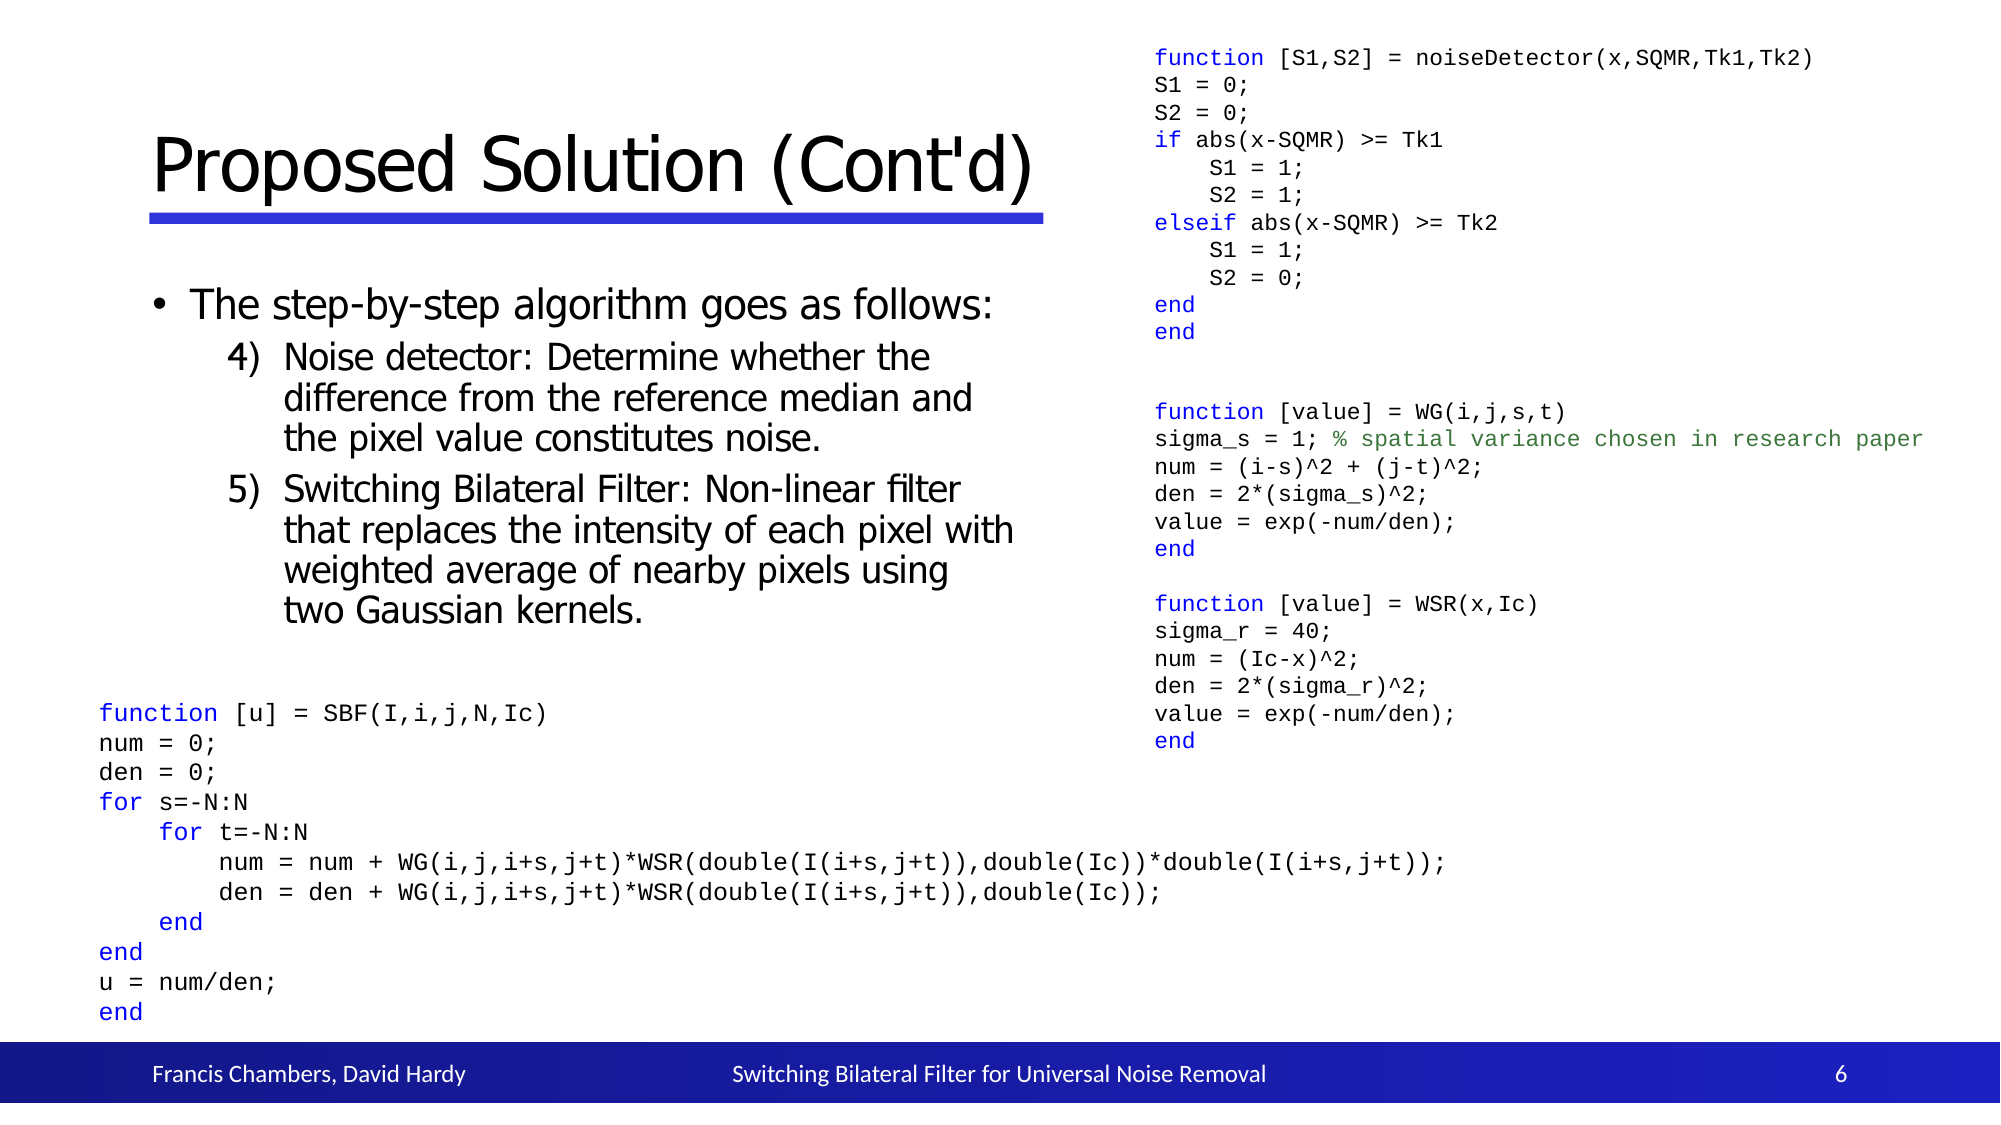

function [S1,S2] = noiseDetector(x,SQMR,Tk1,Tk2)
S1 = 0;
S2 = 0;
if abs(x-SQMR) >= Tk1
    S1 = 1;
    S2 = 1;
elseif abs(x-SQMR) >= Tk2
    S1 = 1;
    S2 = 0;
end
end

# Proposed Solution (Cont'd)

The step-by-step algorithm goes as follows:
Noise detector: Determine whether the difference from the reference median and the pixel value constitutes noise.
Switching Bilateral Filter: Non-linear filter that replaces the intensity of each pixel with weighted average of nearby pixels using two Gaussian kernels.
function [value] = WG(i,j,s,t)
sigma_s = 1; % spatial variance chosen in research paper
num = (i-s)^2 + (j-t)^2;
den = 2*(sigma_s)^2;
value = exp(-num/den);
end

function [value] = WSR(x,Ic)
sigma_r = 40;
num = (Ic-x)^2;
den = 2*(sigma_r)^2;
value = exp(-num/den);
end

function [u] = SBF(I,i,j,N,Ic)
num = 0;
den = 0;
for s=-N:N
    for t=-N:N
        num = num + WG(i,j,i+s,j+t)*WSR(double(I(i+s,j+t)),double(Ic))*double(I(i+s,j+t));
        den = den + WG(i,j,i+s,j+t)*WSR(double(I(i+s,j+t)),double(Ic));
    end
end
u = num/den;
end

Francis Chambers, David Hardy
Switching Bilateral Filter for Universal Noise Removal
6